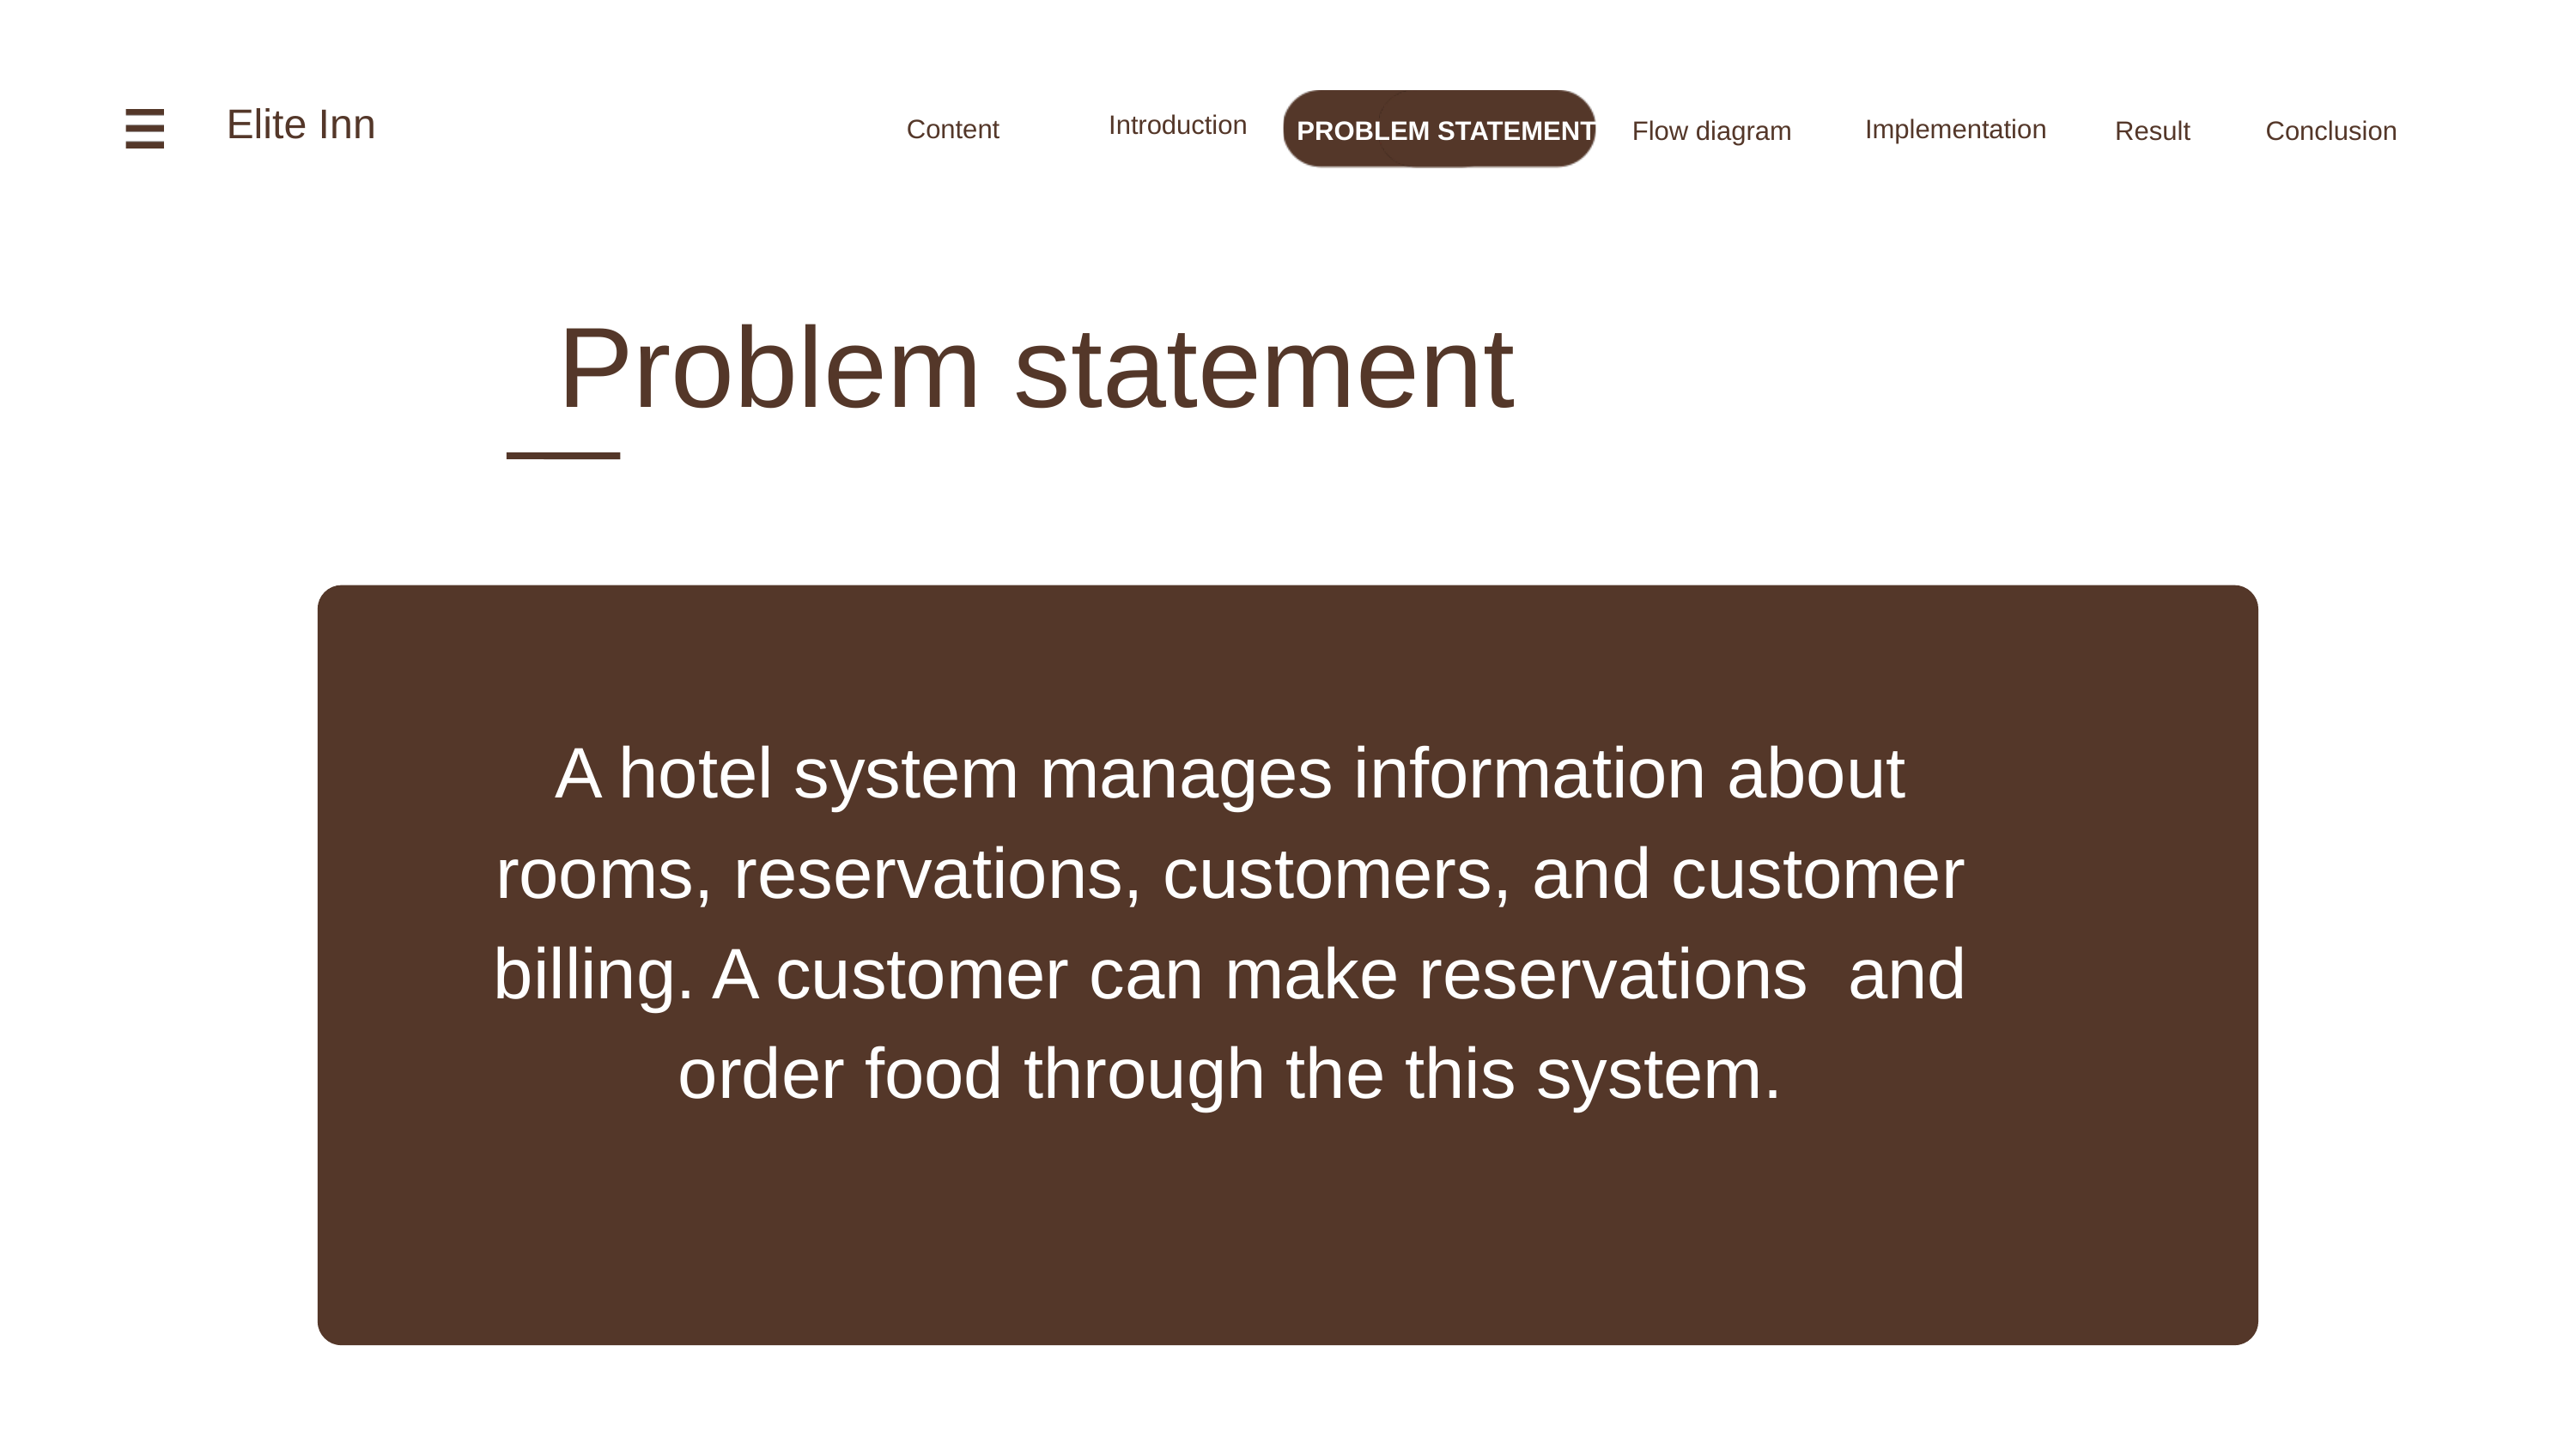

Introduction
Elite Inn
Content
Implementation
PROBLEM STATEMENT
Flow diagram
Result
Conclusion

Problem statement

A hotel system manages information about rooms, reservations, customers, and customer billing. A customer can make reservations  and order food through the this system.